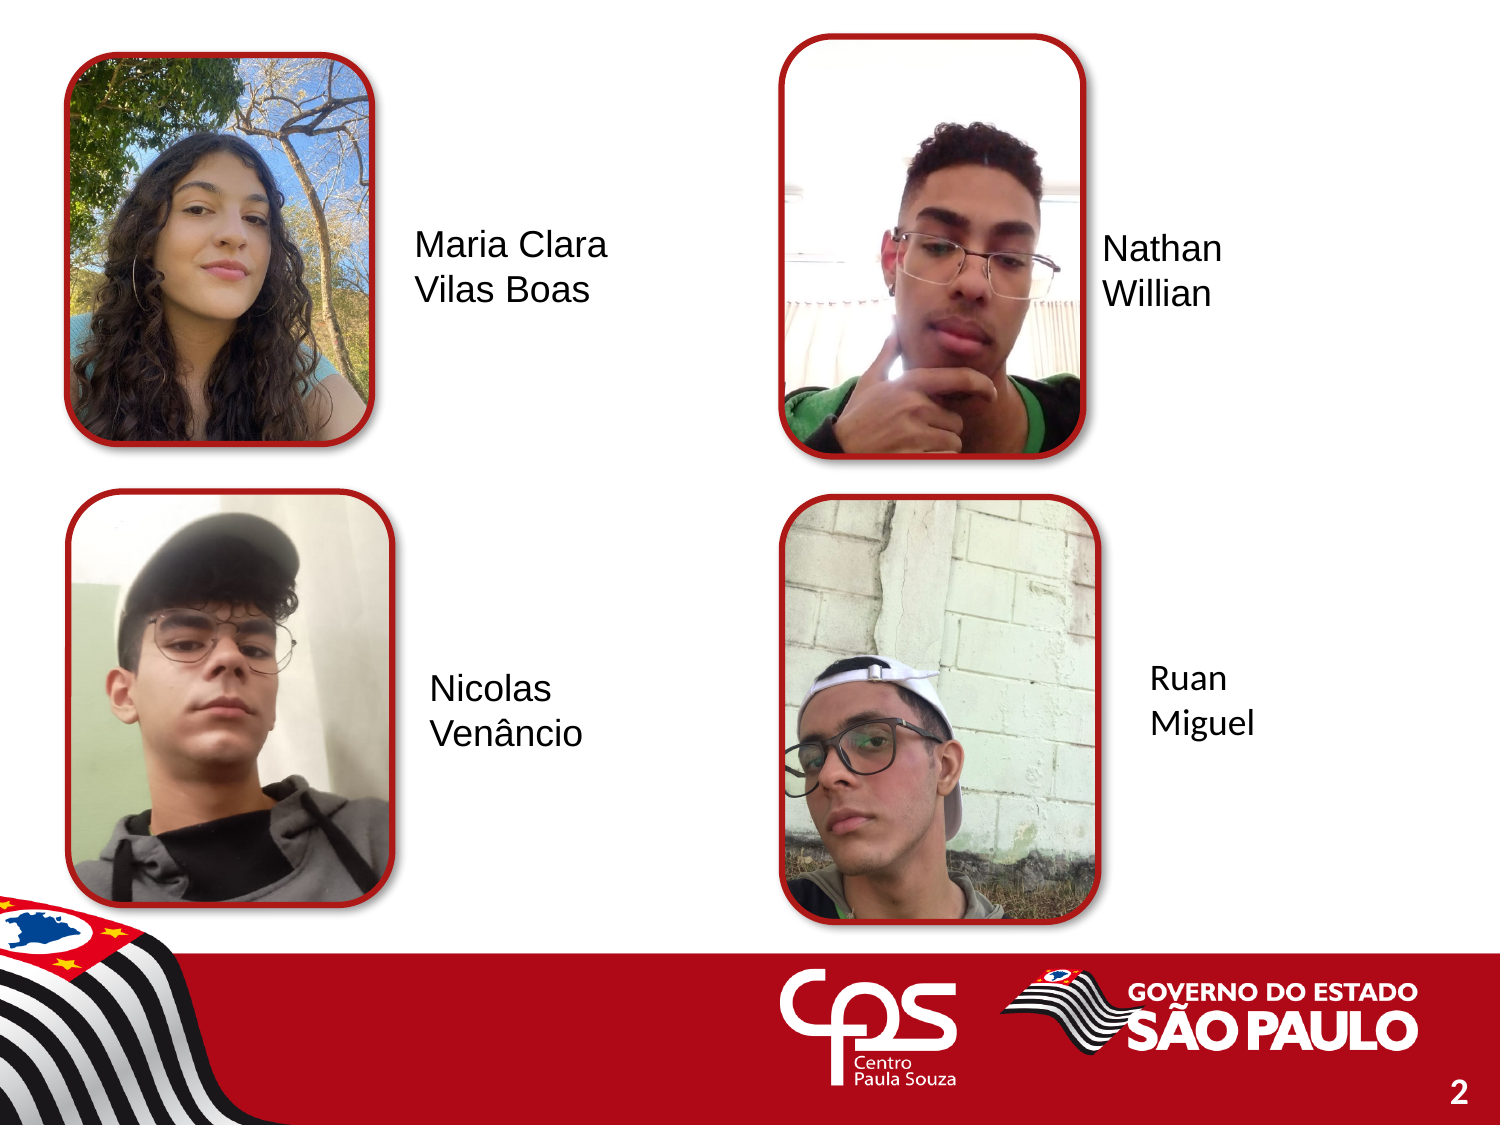

Maria Clara
Vilas Boas
Nathan
Willian

Ruan Miguel
Nicolas
Venâncio
2